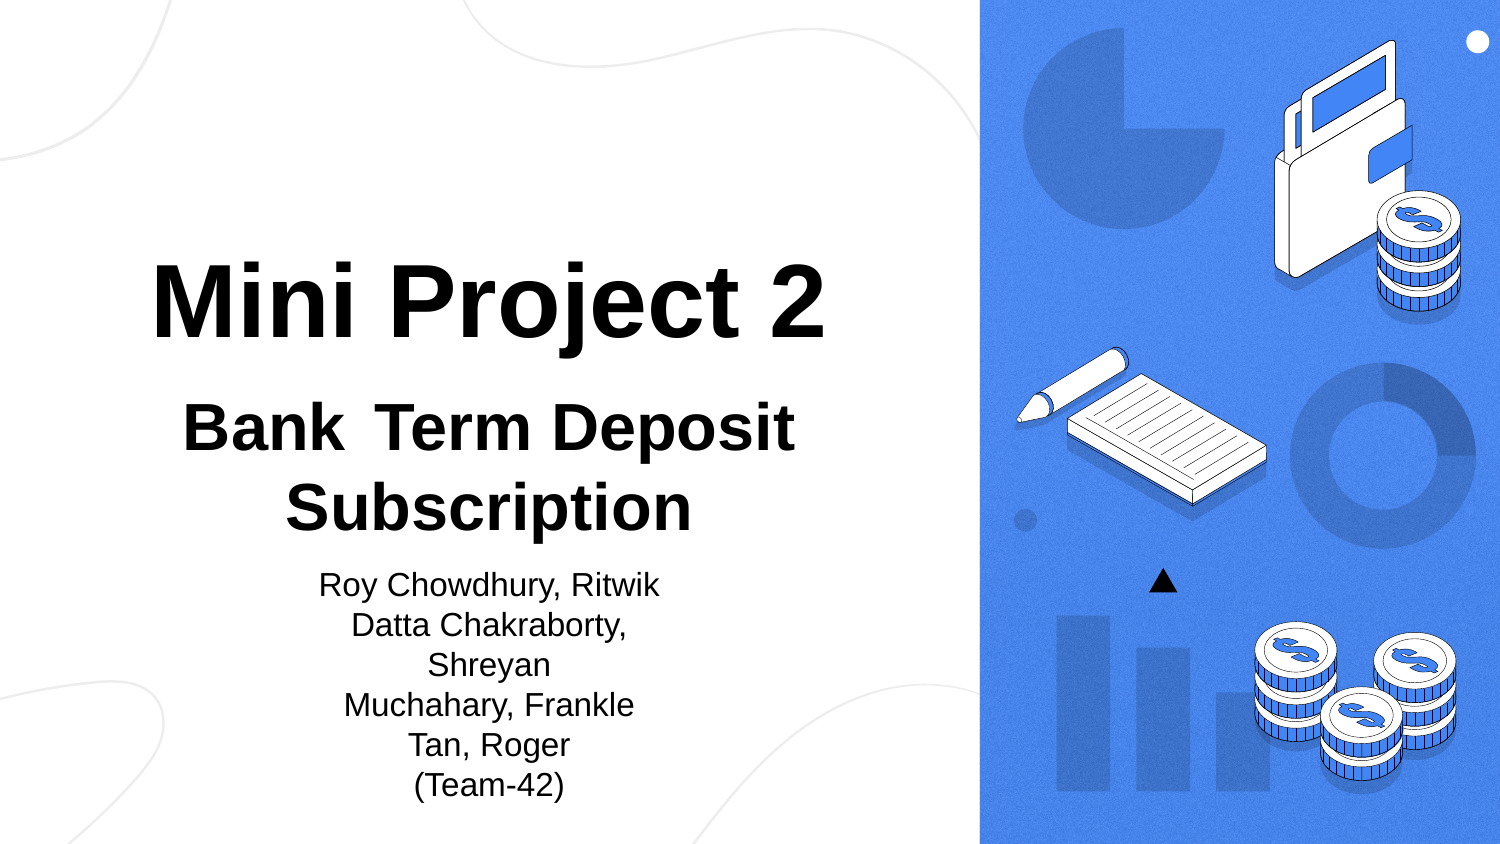

# Mini Project 2 Bank Term Deposit Subscription

Roy Chowdhury, Ritwik
Datta Chakraborty, Shreyan
Muchahary, Frankle
Tan, Roger
(Team-42)